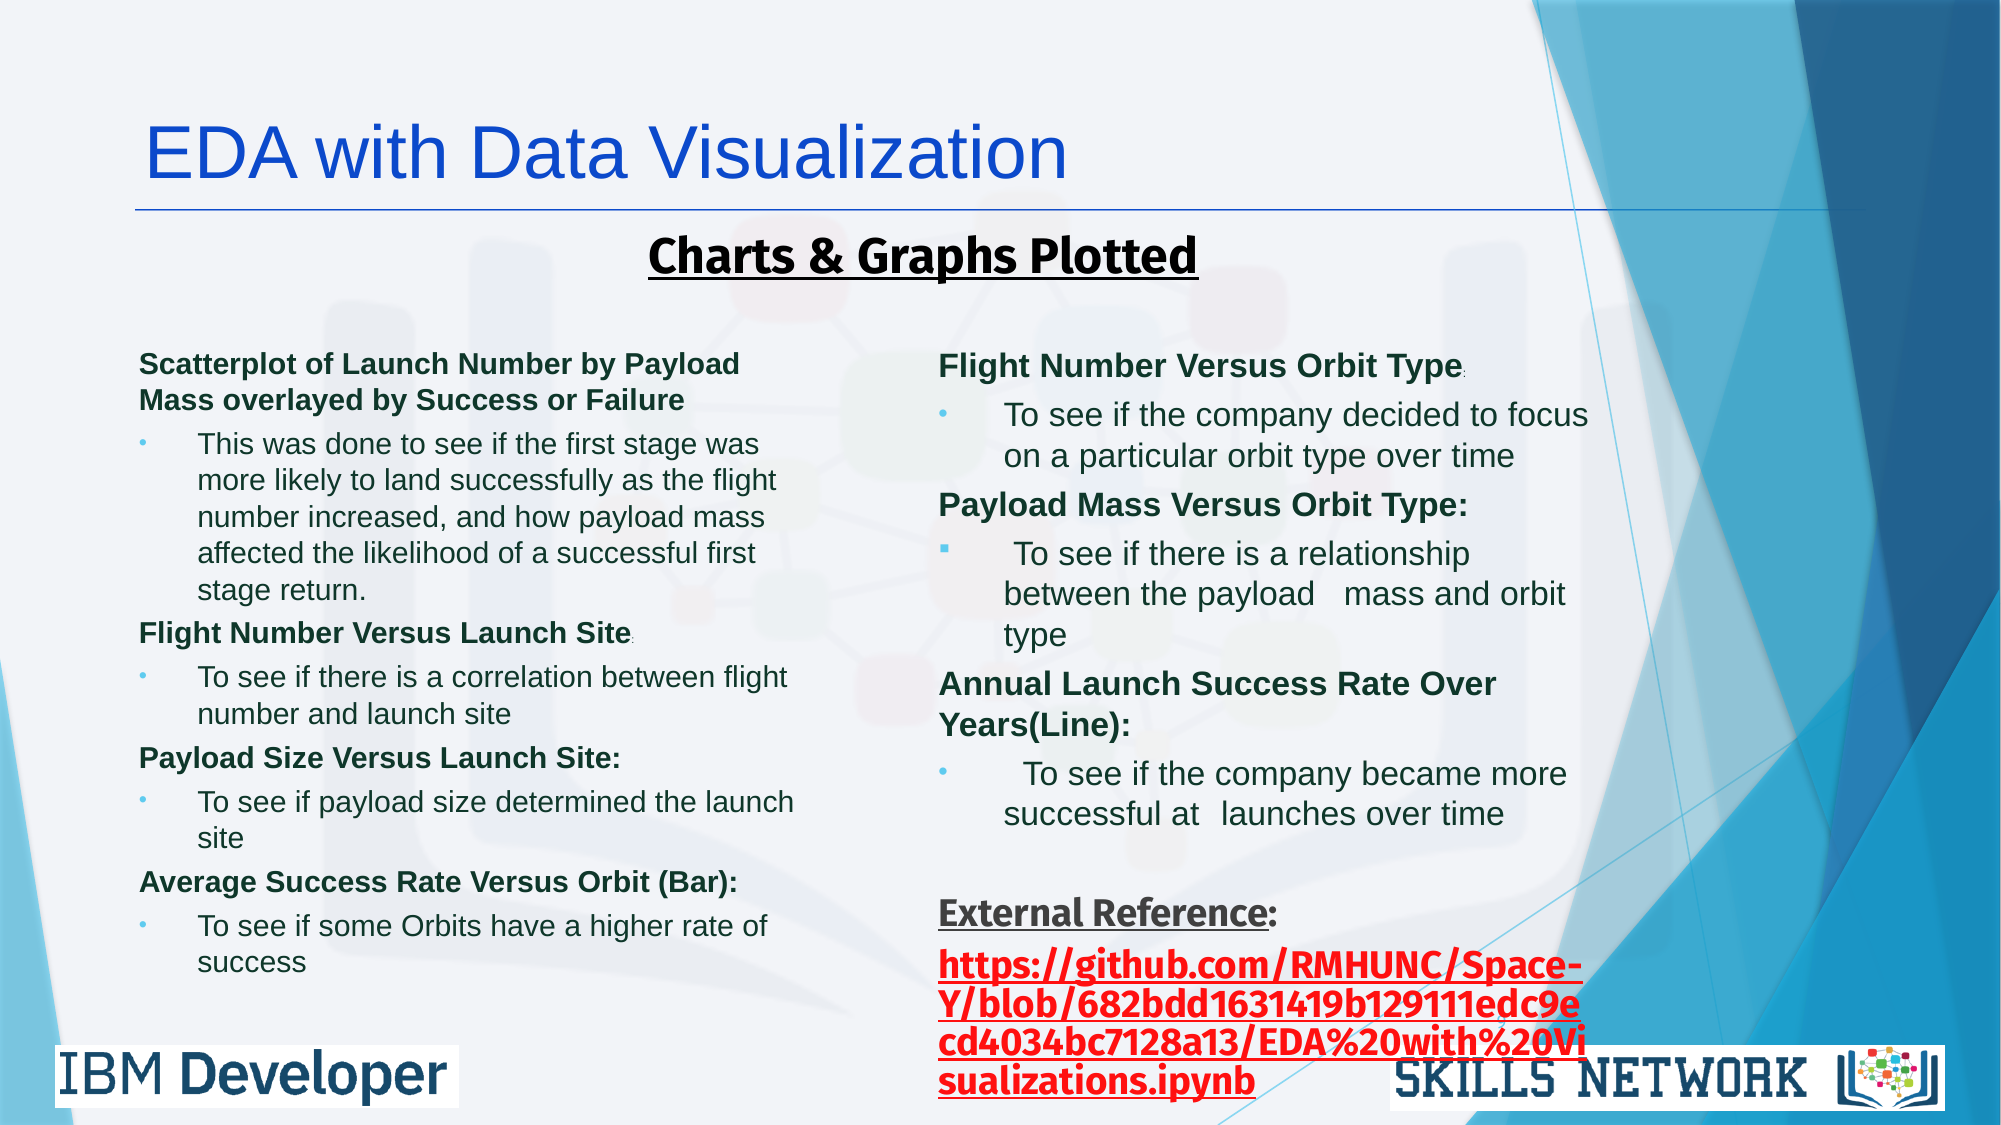

#
EDA with Data Visualization
Charts & Graphs Plotted
Scatterplot of Launch Number by Payload Mass overlayed by Success or Failure
This was done to see if the first stage was more likely to land successfully as the flight number increased, and how payload mass affected the likelihood of a successful first stage return.
Flight Number Versus Launch Site:
To see if there is a correlation between flight number and launch site
Payload Size Versus Launch Site:
To see if payload size determined the launch site
Average Success Rate Versus Orbit (Bar):
To see if some Orbits have a higher rate of success

Flight Number Versus Orbit Type:
To see if the company decided to focus on a particular orbit type over time
Payload Mass Versus Orbit Type:
 To see if there is a relationship between the payload   mass and orbit type
Annual Launch Success Rate Over Years(Line):
  To see if the company became more successful at 	launches over time

External Reference:
https://github.com/RMHUNC/Space-Y/blob/682bdd1631419b129111edc9ecd4034bc7128a13/EDA%20with%20Visualizations.ipynb

9